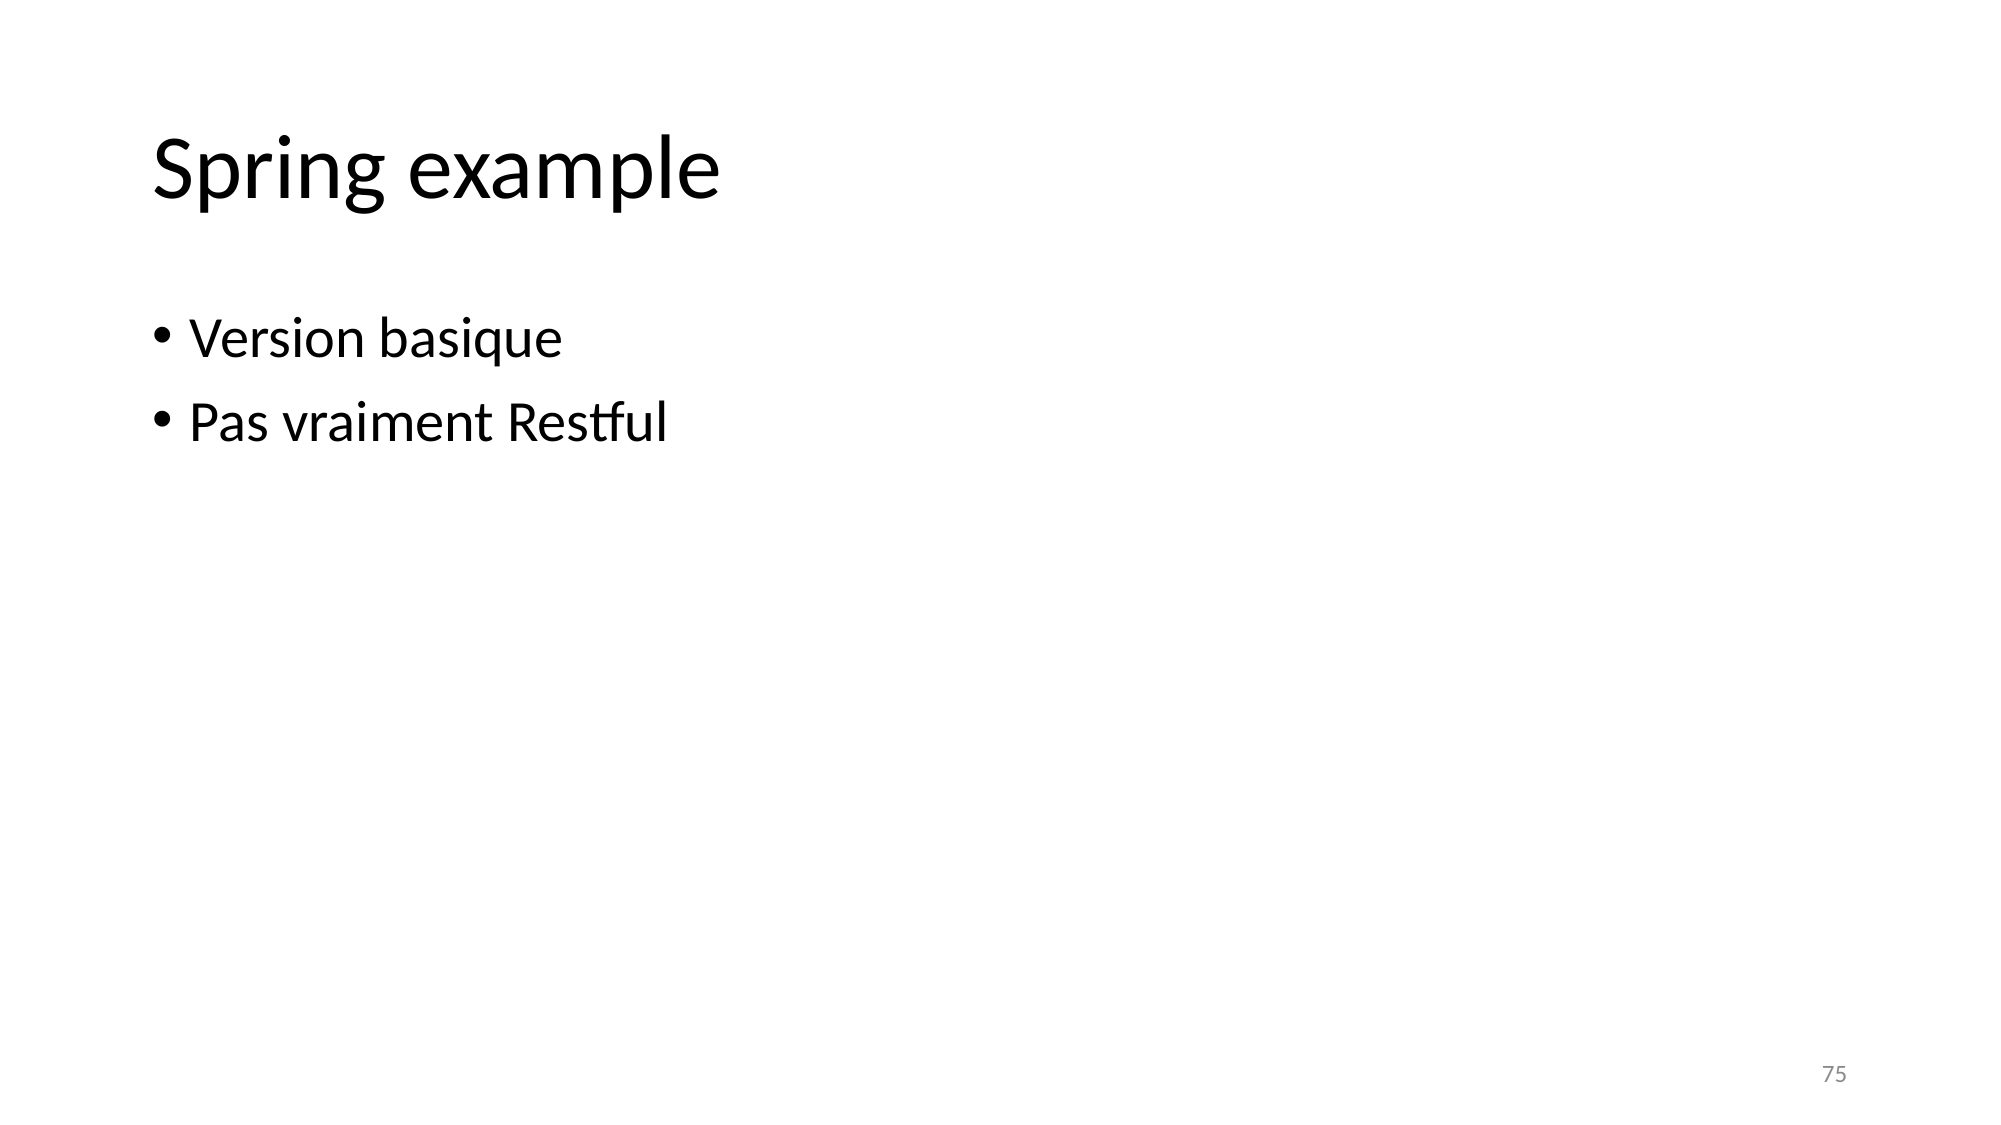

# Spring example
Version basique
Pas vraiment Restful

75